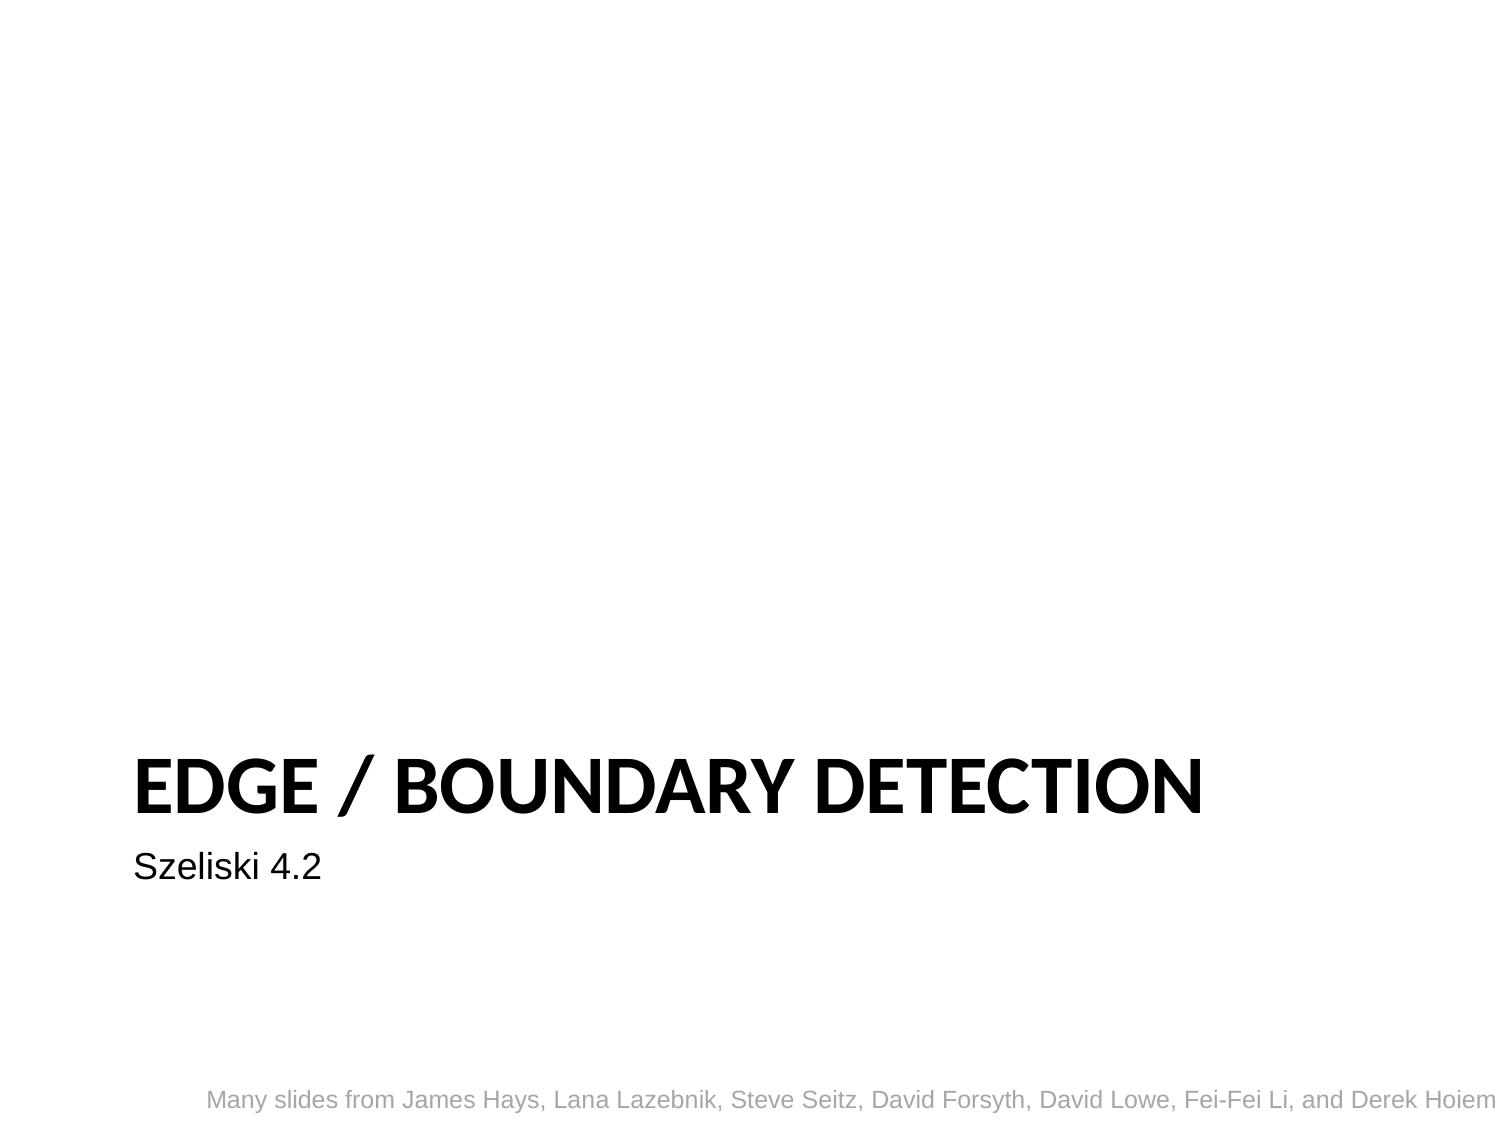

# Edge / Boundary Detection
Szeliski 4.2
Many slides from James Hays, Lana Lazebnik, Steve Seitz, David Forsyth, David Lowe, Fei-Fei Li, and Derek Hoiem